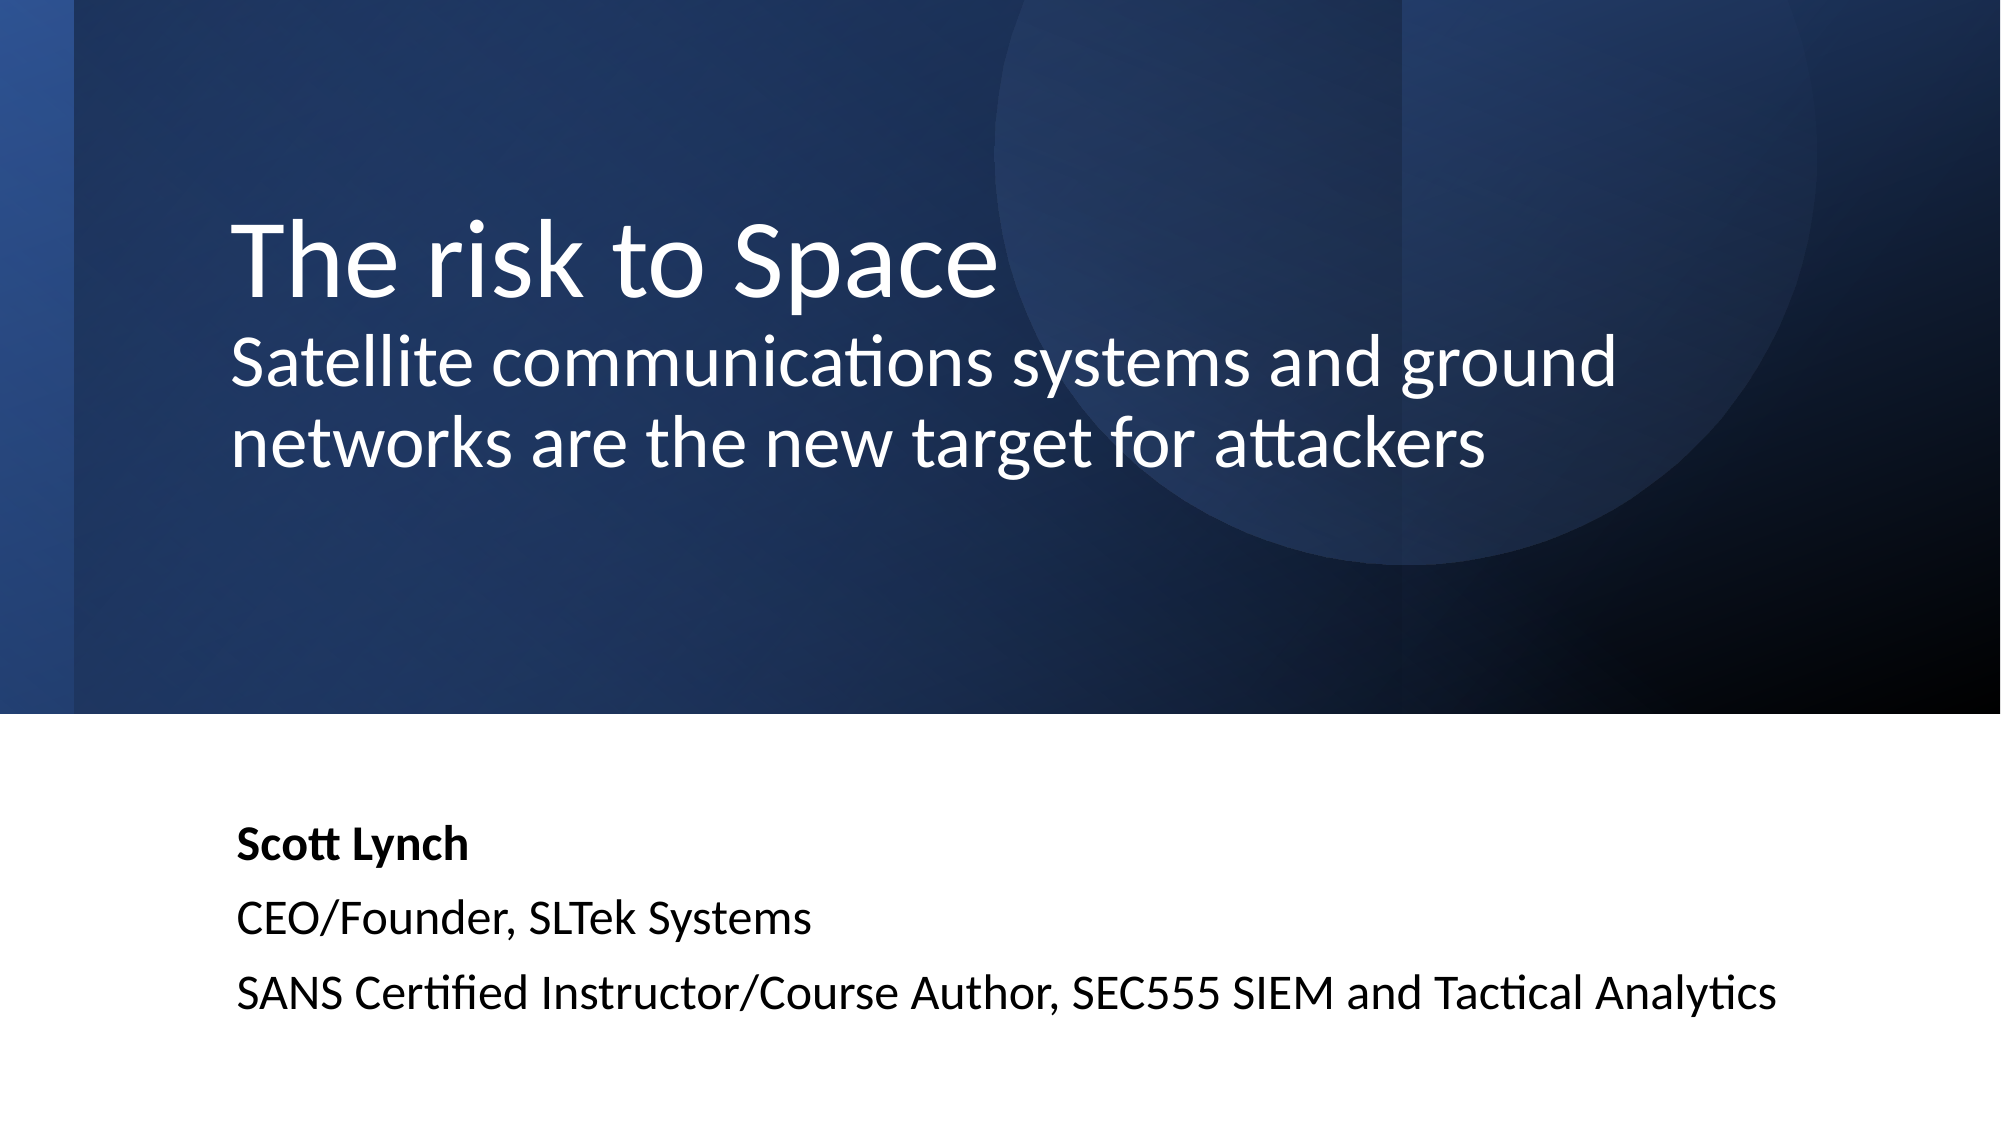

# The risk to Space Satellite communications systems and ground networks are the new target for attackers
Scott Lynch
CEO/Founder, SLTek Systems
SANS Certified Instructor/Course Author, SEC555 SIEM and Tactical Analytics